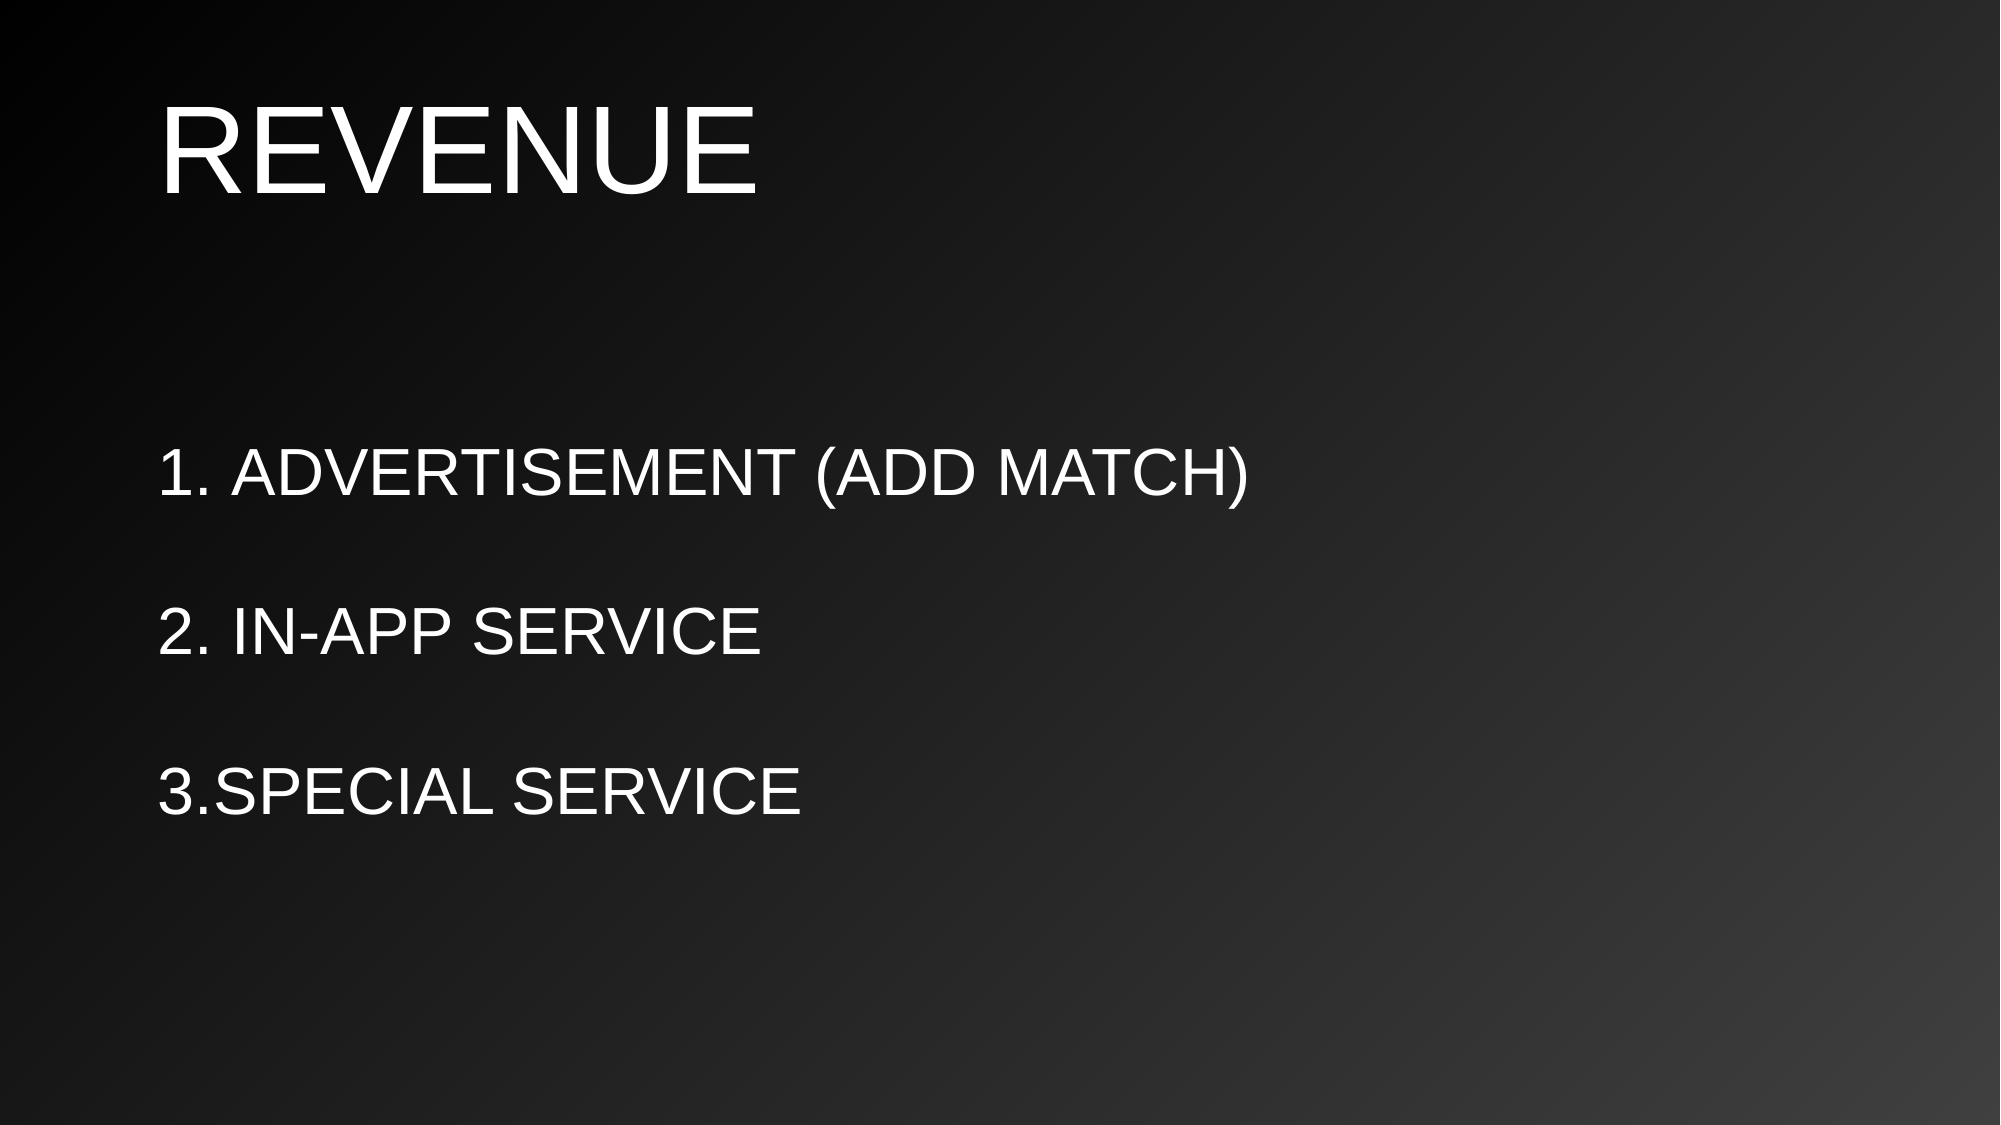

# REVENUE

 ADVERTISEMENT (ADD MATCH)

 IN-APP SERVICE

SPECIAL SERVICE